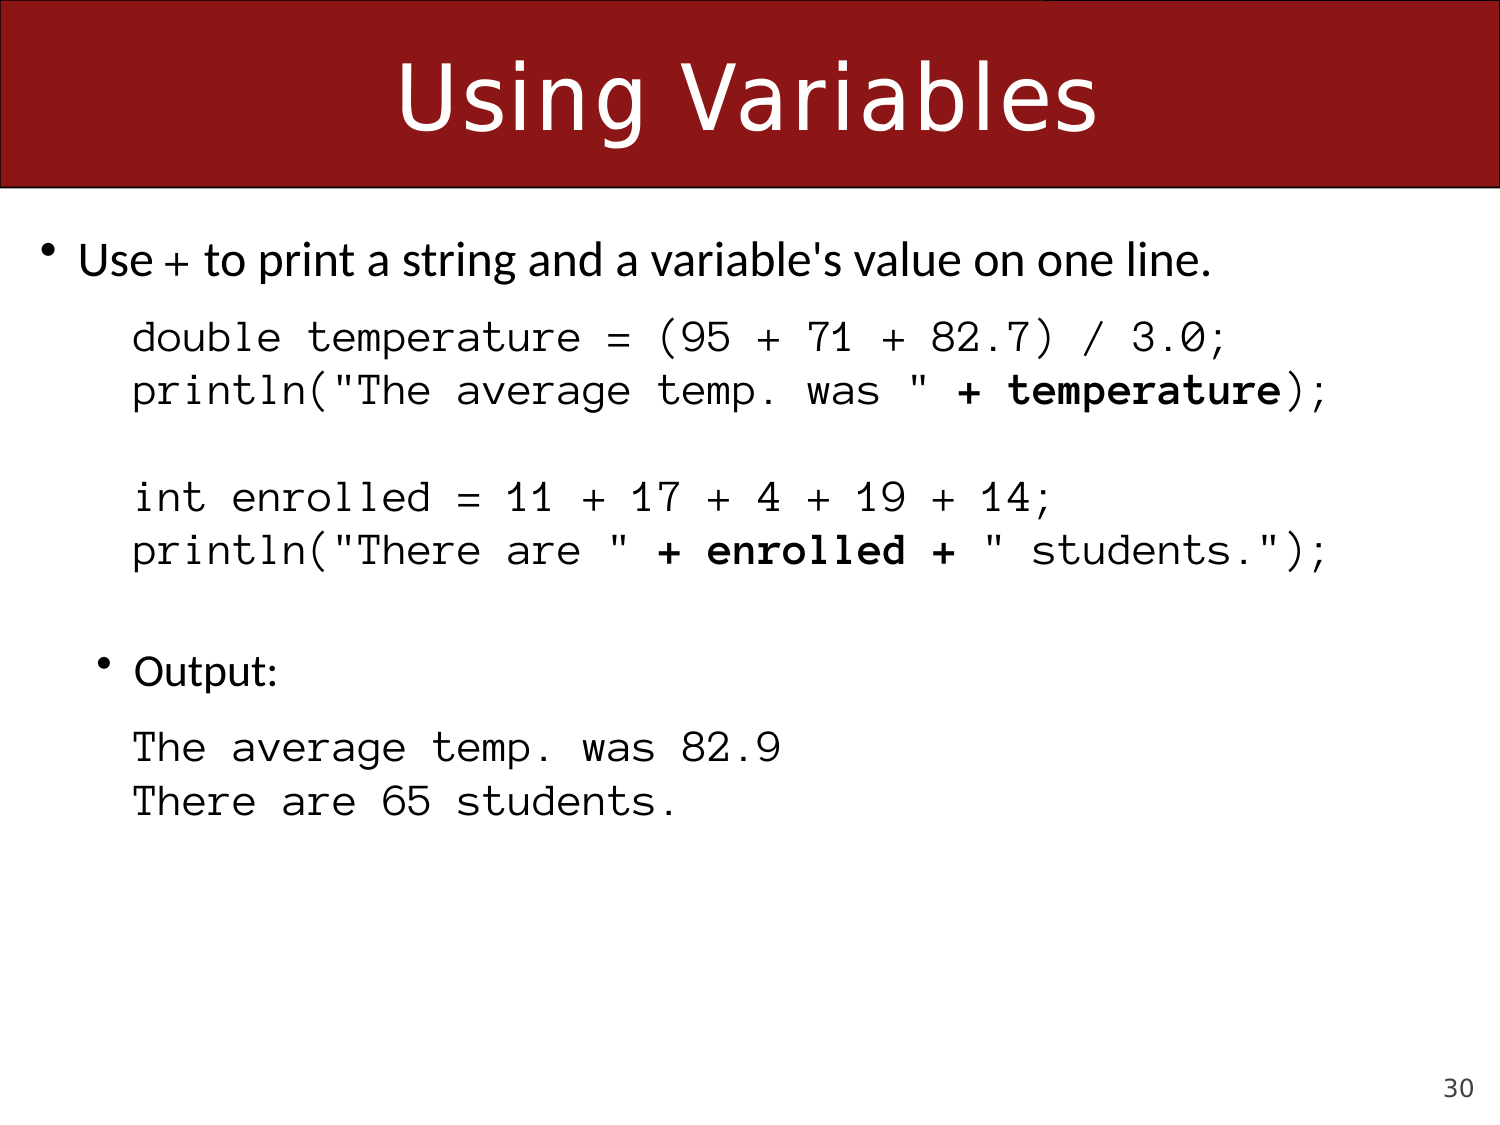

# Using Variables
Use + to print a string and a variable's value on one line.

	double temperature = (95 + 71 + 82.7) / 3.0;
	println("The average temp. was " + temperature);

	int enrolled = 11 + 17 + 4 + 19 + 14;
	println("There are " + enrolled + " students.");

Output:

	The average temp. was 82.9
	There are 65 students.